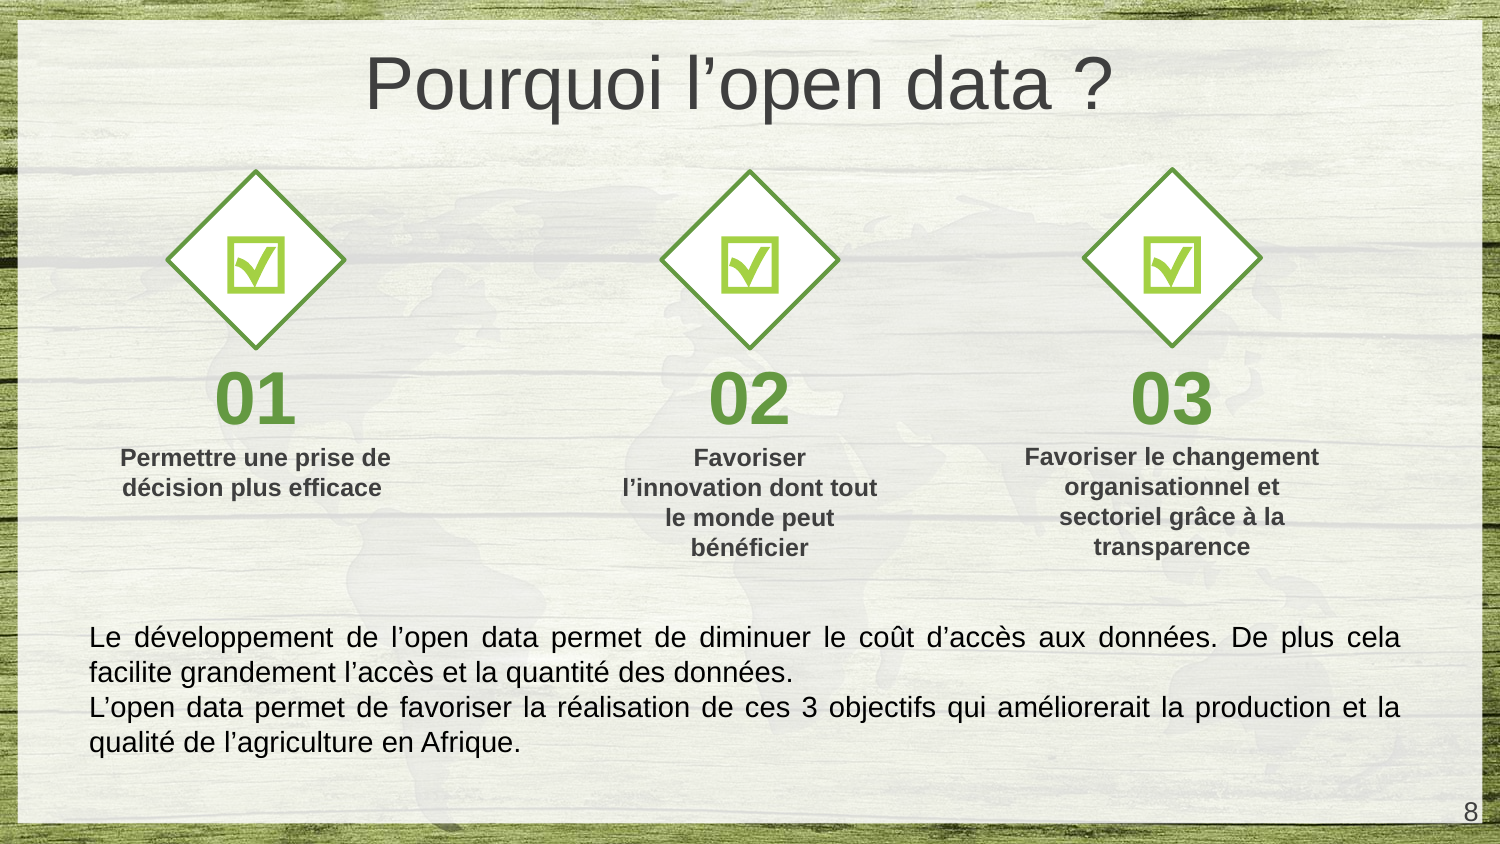

Pourquoi l’open data ?

01
02
03
Permettre une prise de décision plus efficace
Favoriser le changement organisationnel et sectoriel grâce à la transparence
Favoriser l’innovation dont tout le monde peut bénéficier
Le développement de l’open data permet de diminuer le coût d’accès aux données. De plus cela facilite grandement l’accès et la quantité des données.
L’open data permet de favoriser la réalisation de ces 3 objectifs qui améliorerait la production et la qualité de l’agriculture en Afrique.
8